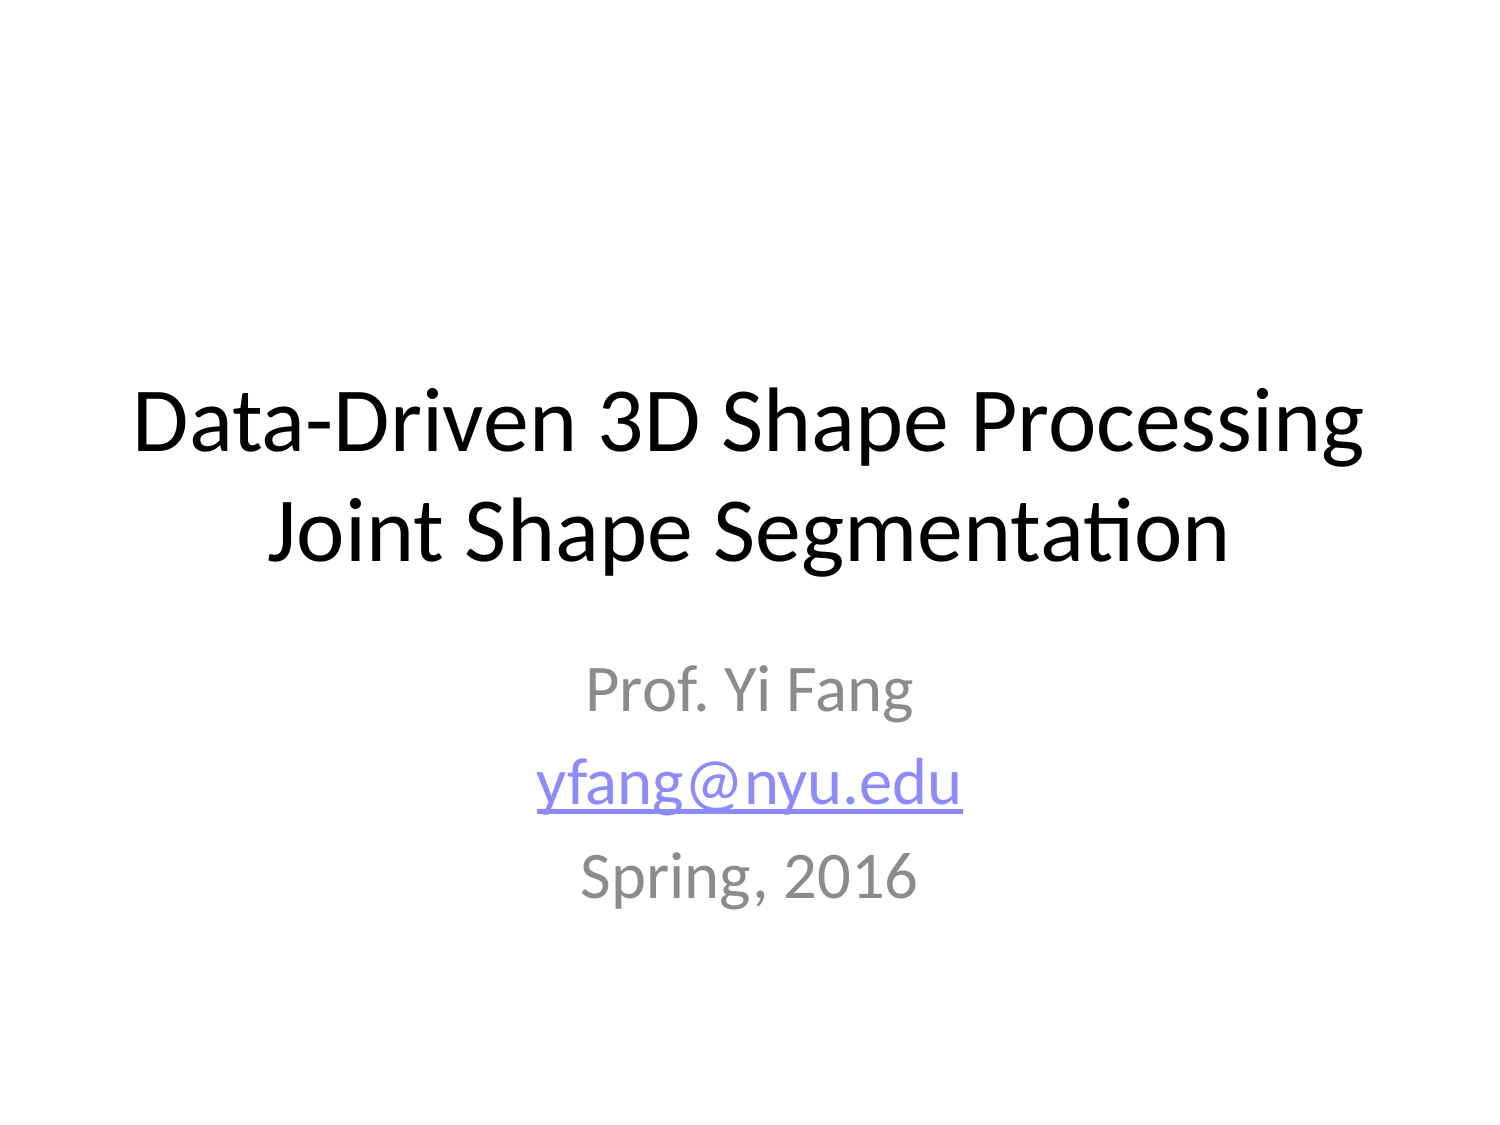

# Data-Driven 3D Shape Processing Joint Shape Segmentation
Prof. Yi Fang
yfang@nyu.edu
Spring, 2016